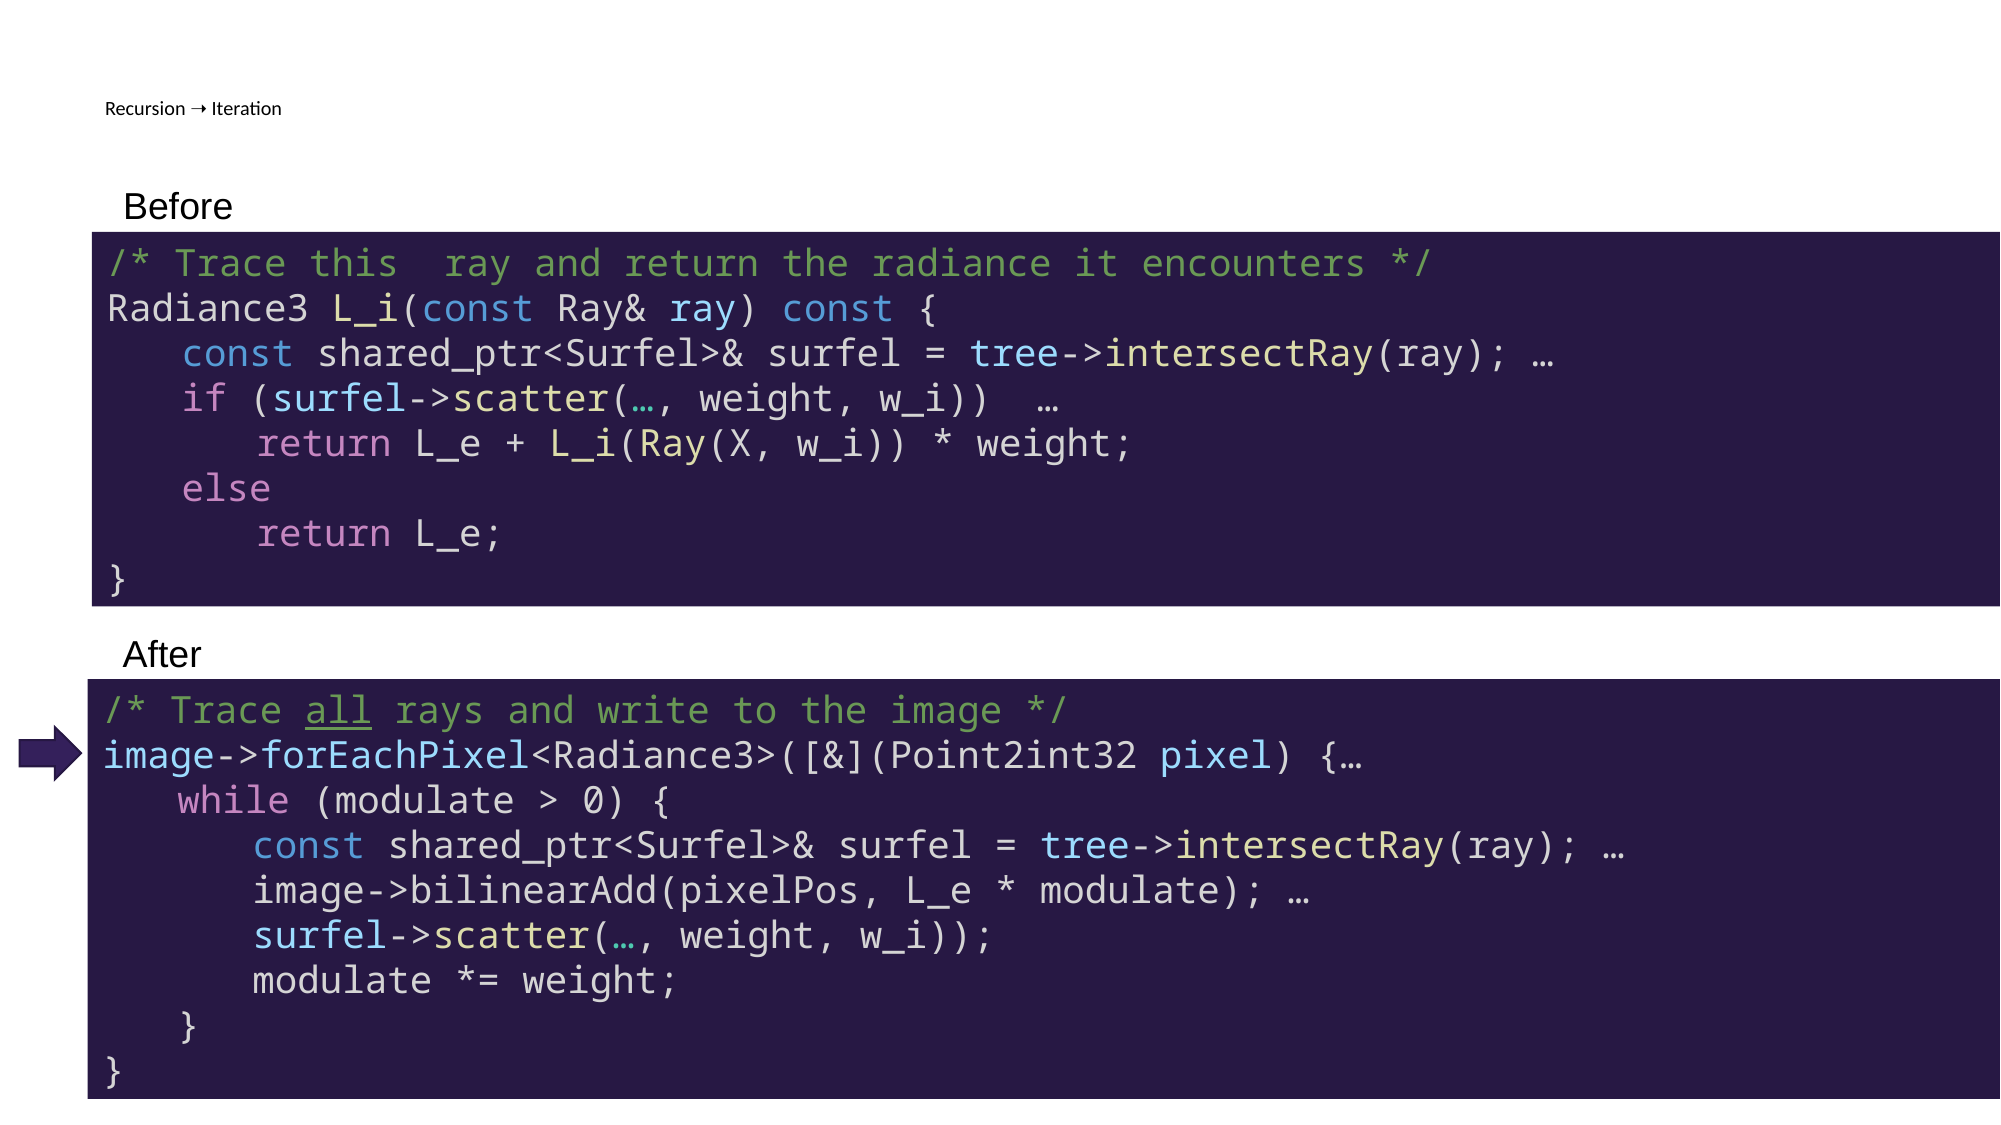

# Recursion ➝ Iteration
Before
/* Trace this  ray and return the radiance it encounters */
Radiance3 L_i(const Ray& ray) const {
const shared_ptr<Surfel>& surfel = tree->intersectRay(ray); …
if (surfel->scatter(…, weight, w_i))  …
	return L_e + L_i(Ray(X, w_i)) * weight;
else
return L_e;
}
After
/* Trace all rays and write to the image */
image->forEachPixel<Radiance3>([&](Point2int32 pixel) {…
while (modulate > 0) {
const shared_ptr<Surfel>& surfel = tree->intersectRay(ray); …
image->bilinearAdd(pixelPos, L_e * modulate); …
surfel->scatter(…, weight, w_i));
modulate *= weight;
}
}

26